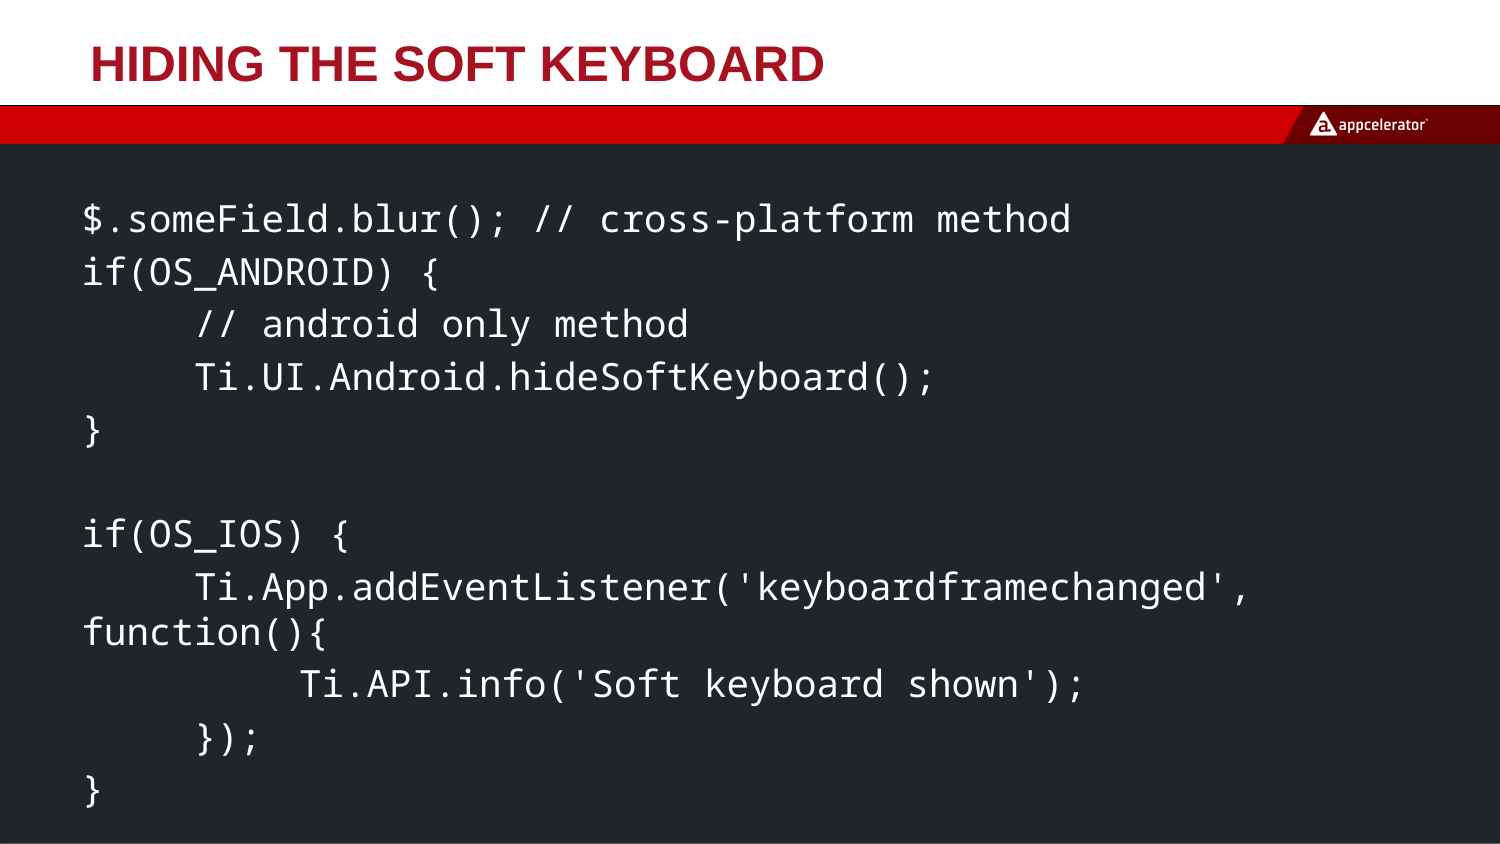

# Hiding the Soft Keyboard
$.someField.blur(); // cross-platform method
if(OS_ANDROID) {
     // android only method
     Ti.UI.Android.hideSoftKeyboard();
}

if(OS_IOS) {
     Ti.App.addEventListener('keyboardframechanged', function(){
	   Ti.API.info('Soft keyboard shown');
     });
}